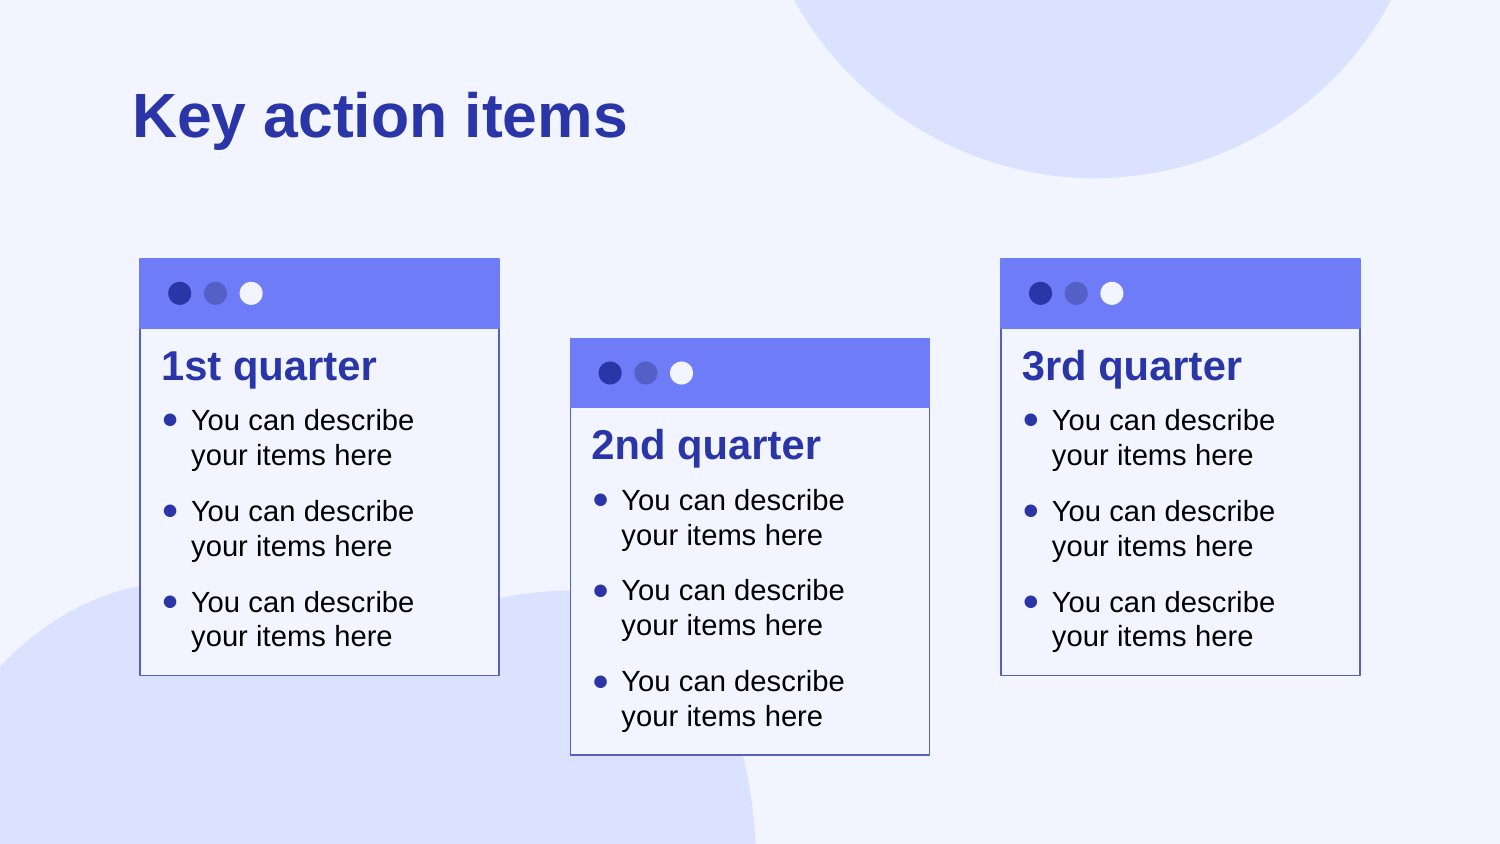

# Key action items

3rd quarter
1st quarter

You can describe your items here
You can describe your items here
You can describe your items here
You can describe your items here
You can describe your items here
You can describe your items here

2nd quarter
You can describe your items here
You can describe your items here
You can describe your items here